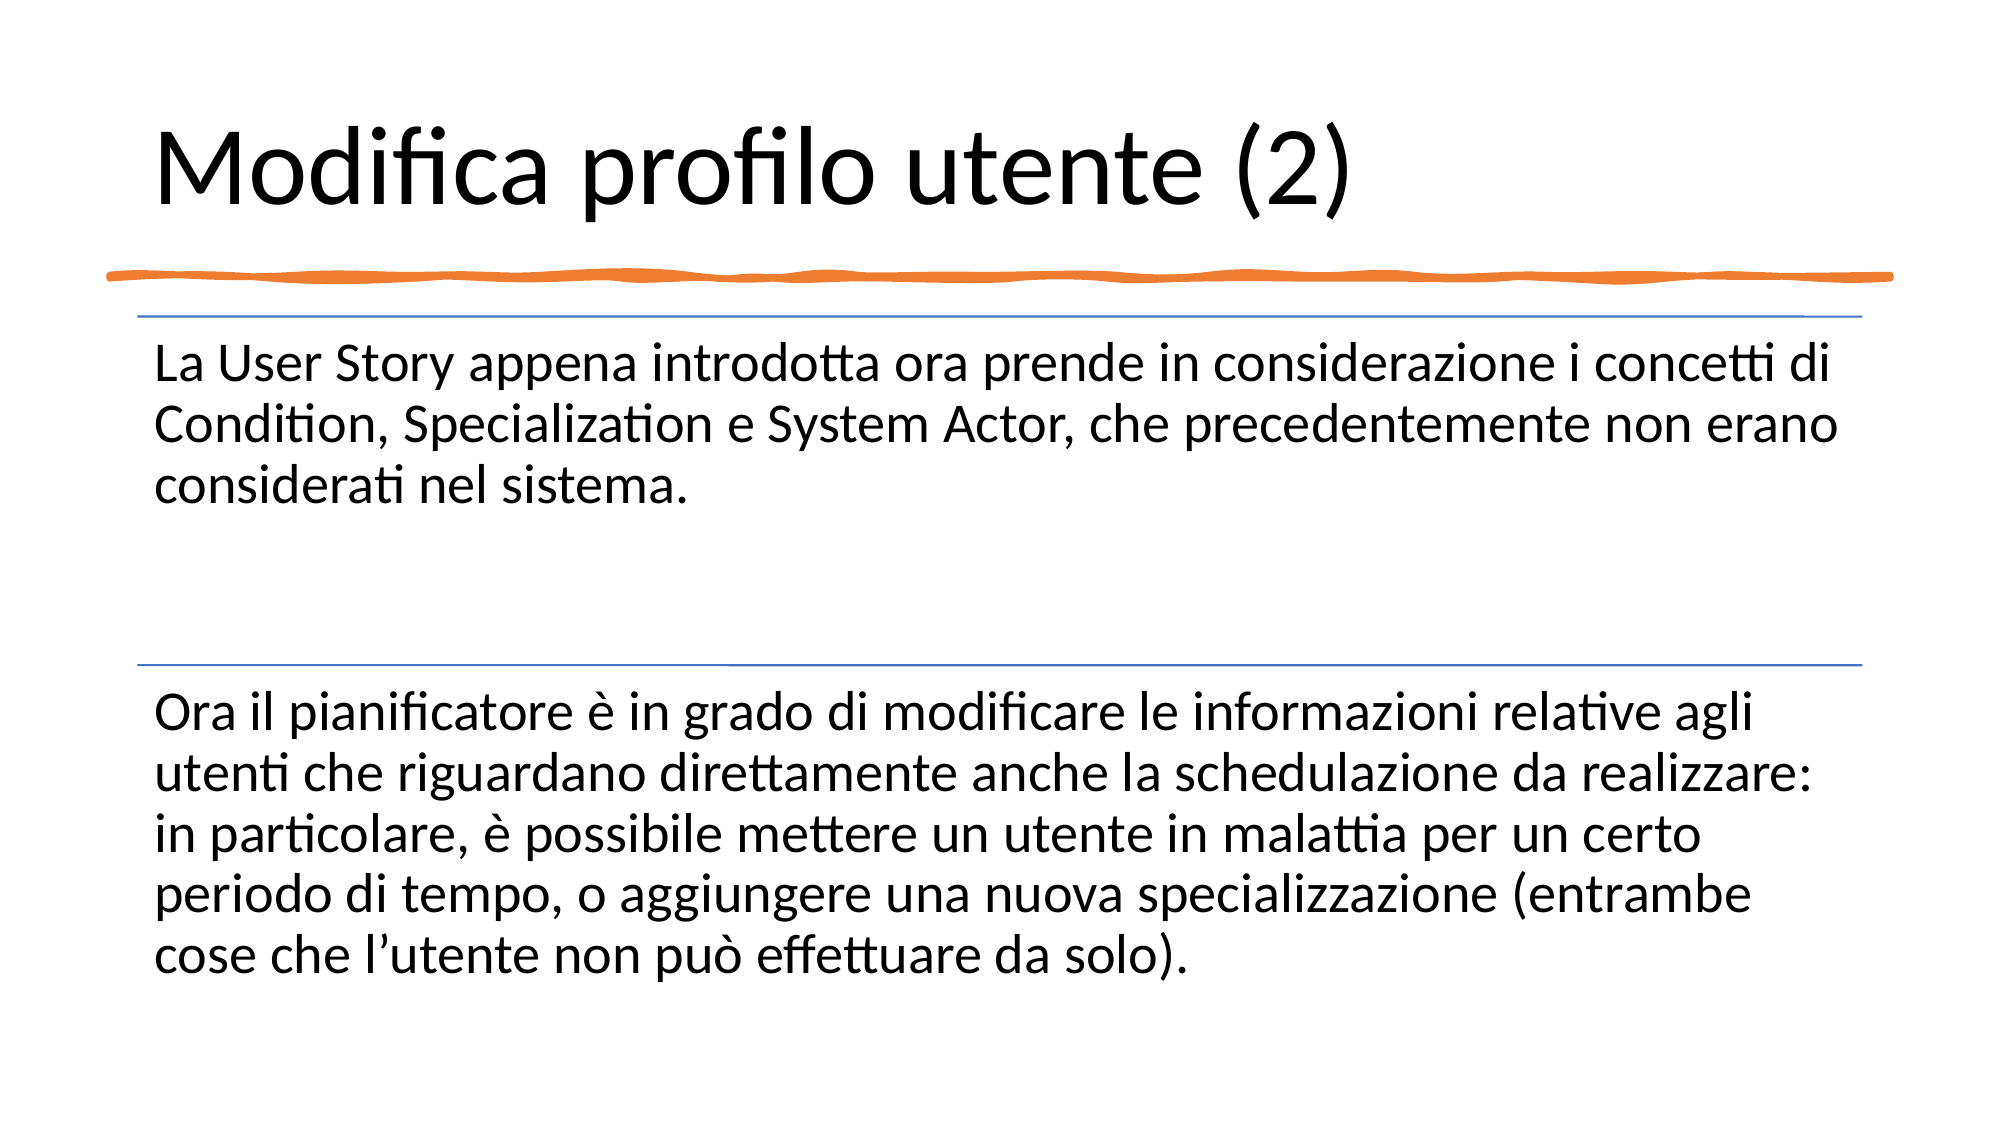

# Modifica profilo utente (2)

La User Story appena introdotta ora prende in considerazione i concetti di Condition, Specialization e System Actor, che precedentemente non erano considerati nel sistema.
Ora il pianificatore è in grado di modificare le informazioni relative agli utenti che riguardano direttamente anche la schedulazione da realizzare: in particolare, è possibile mettere un utente in malattia per un certo periodo di tempo, o aggiungere una nuova specializzazione (entrambe cose che l’utente non può effettuare da solo).